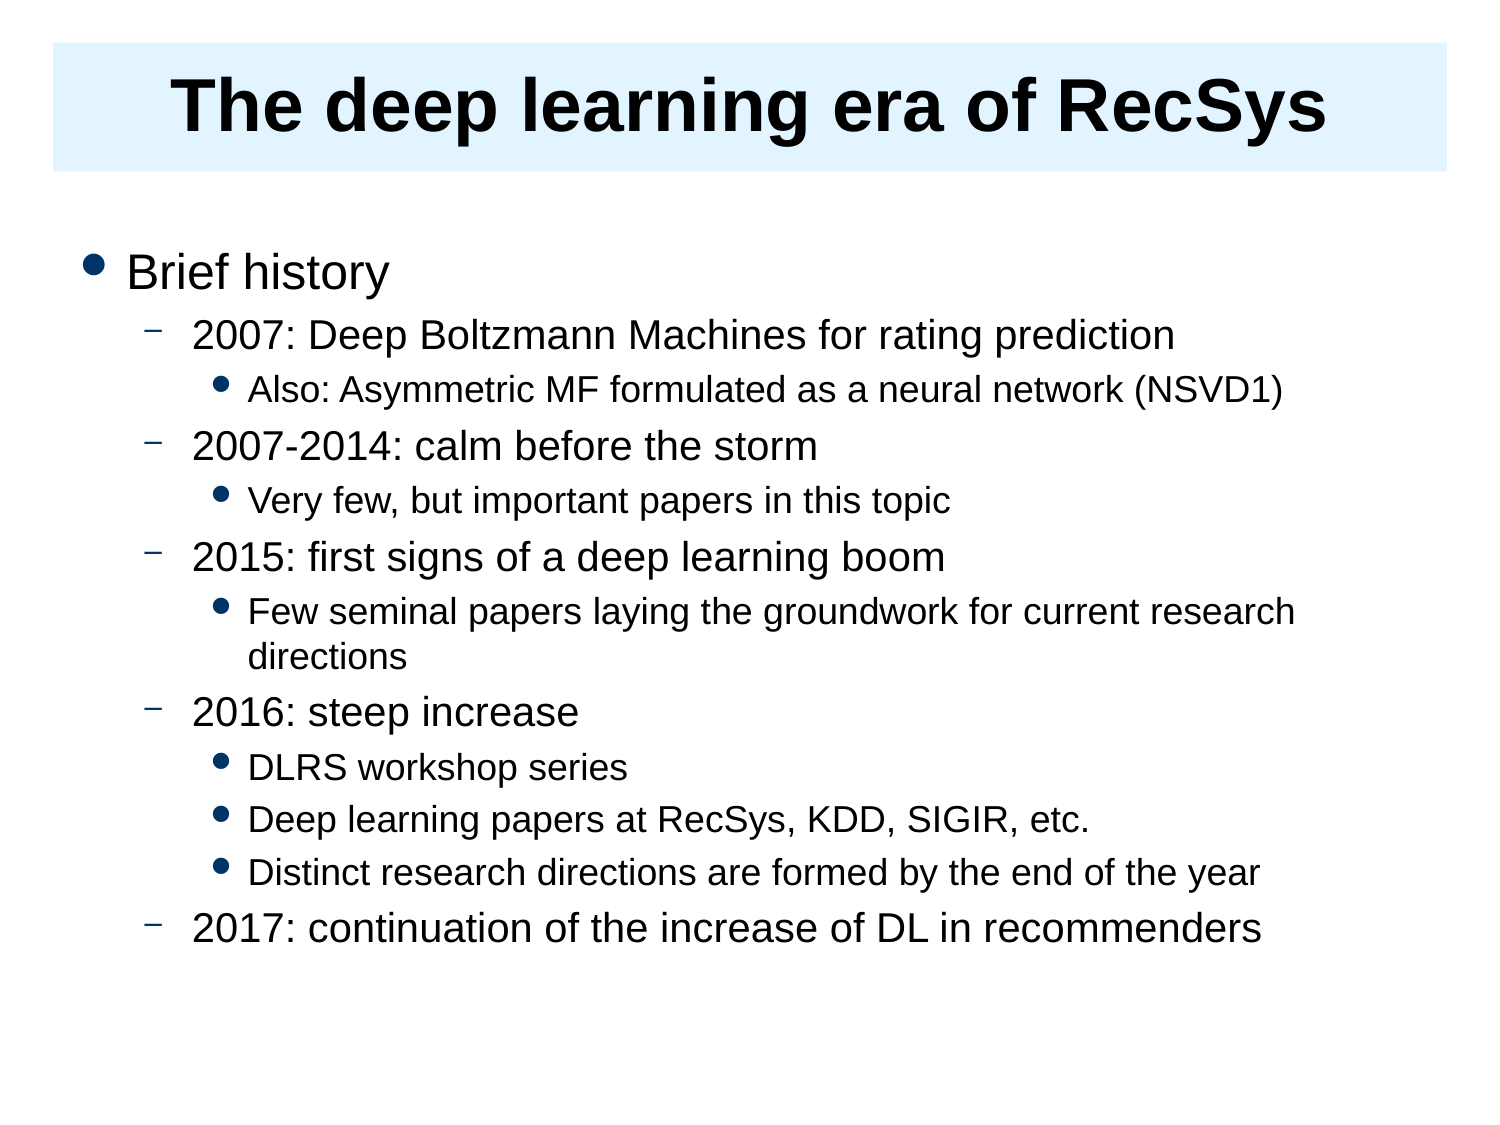

# The deep learning era of RecSys
Brief history
2007: Deep Boltzmann Machines for rating prediction
Also: Asymmetric MF formulated as a neural network (NSVD1)
2007-2014: calm before the storm
Very few, but important papers in this topic
2015: first signs of a deep learning boom
Few seminal papers laying the groundwork for current research directions
2016: steep increase
DLRS workshop series
Deep learning papers at RecSys, KDD, SIGIR, etc.
Distinct research directions are formed by the end of the year
2017: continuation of the increase of DL in recommenders